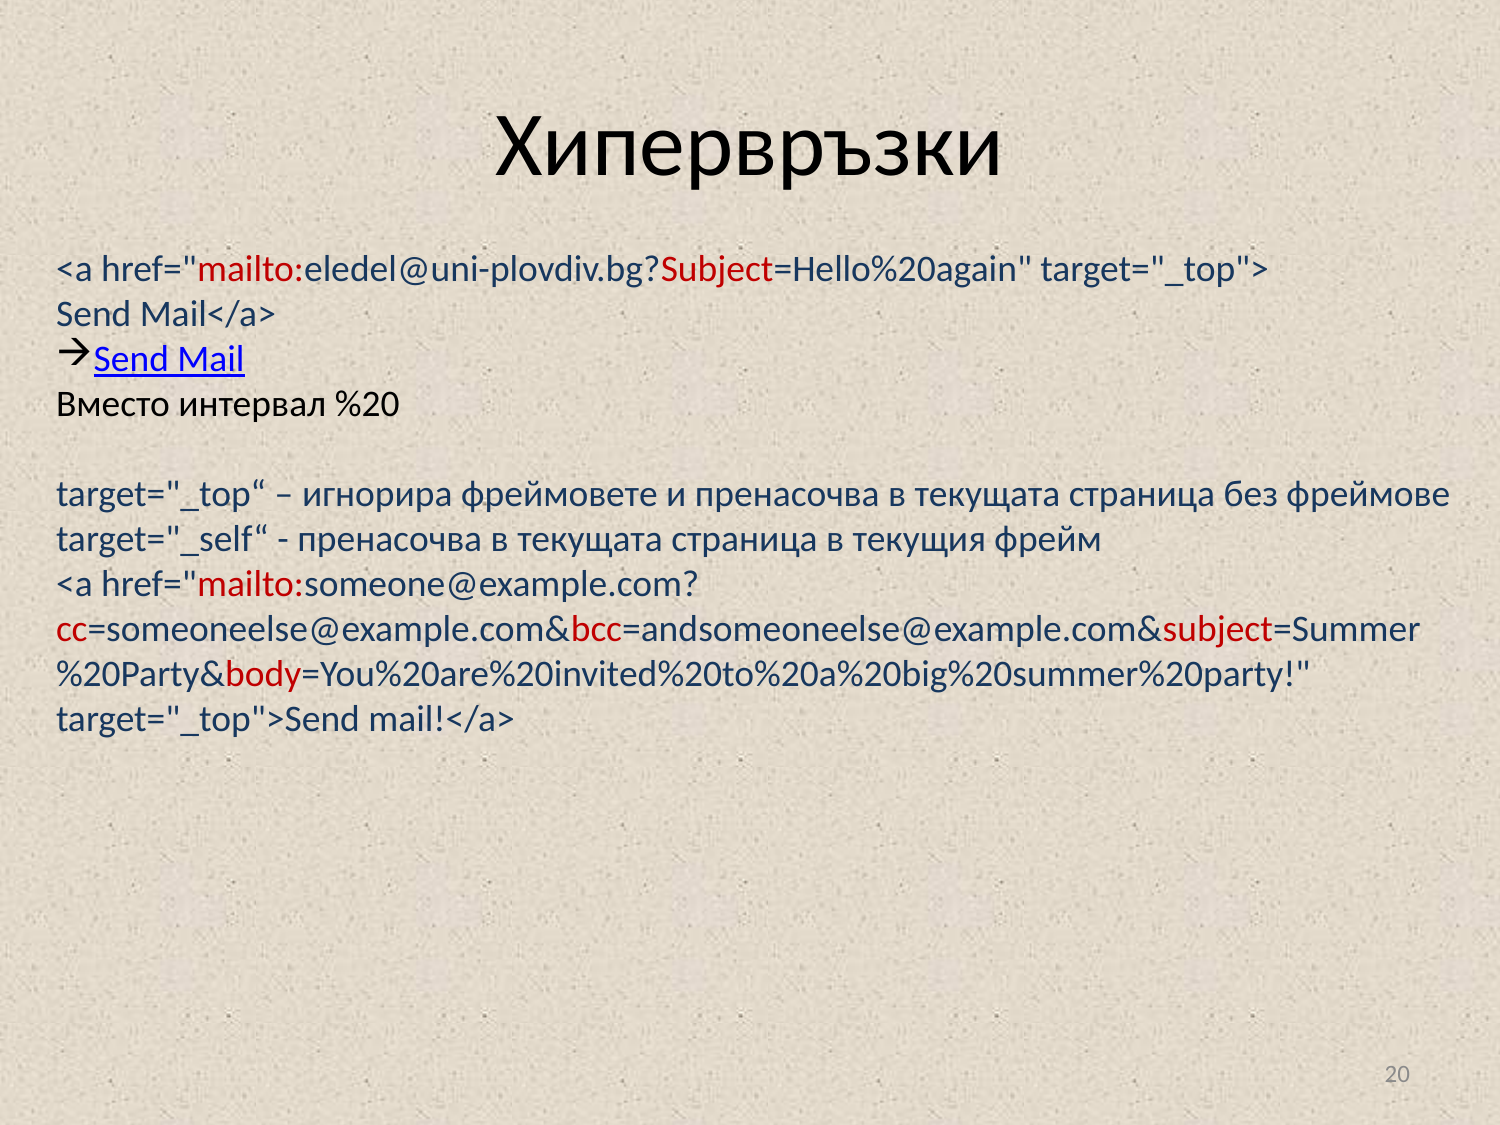

# Хипервръзки
<a href="mailto:eledel@uni-plovdiv.bg?Subject=Hello%20again" target="_top">
Send Mail</a>
Send Mail
Вместо интервал %20

target="_top“ – игнорира фреймовете и пренасочва в текущата страница без фреймове
target="_self“ - пренасочва в текущата страница в текущия фрейм
<a href="mailto:someone@example.com?cc=someoneelse@example.com&bcc=andsomeoneelse@example.com&subject=Summer%20Party&body=You%20are%20invited%20to%20a%20big%20summer%20party!" target="_top">Send mail!</a>

20